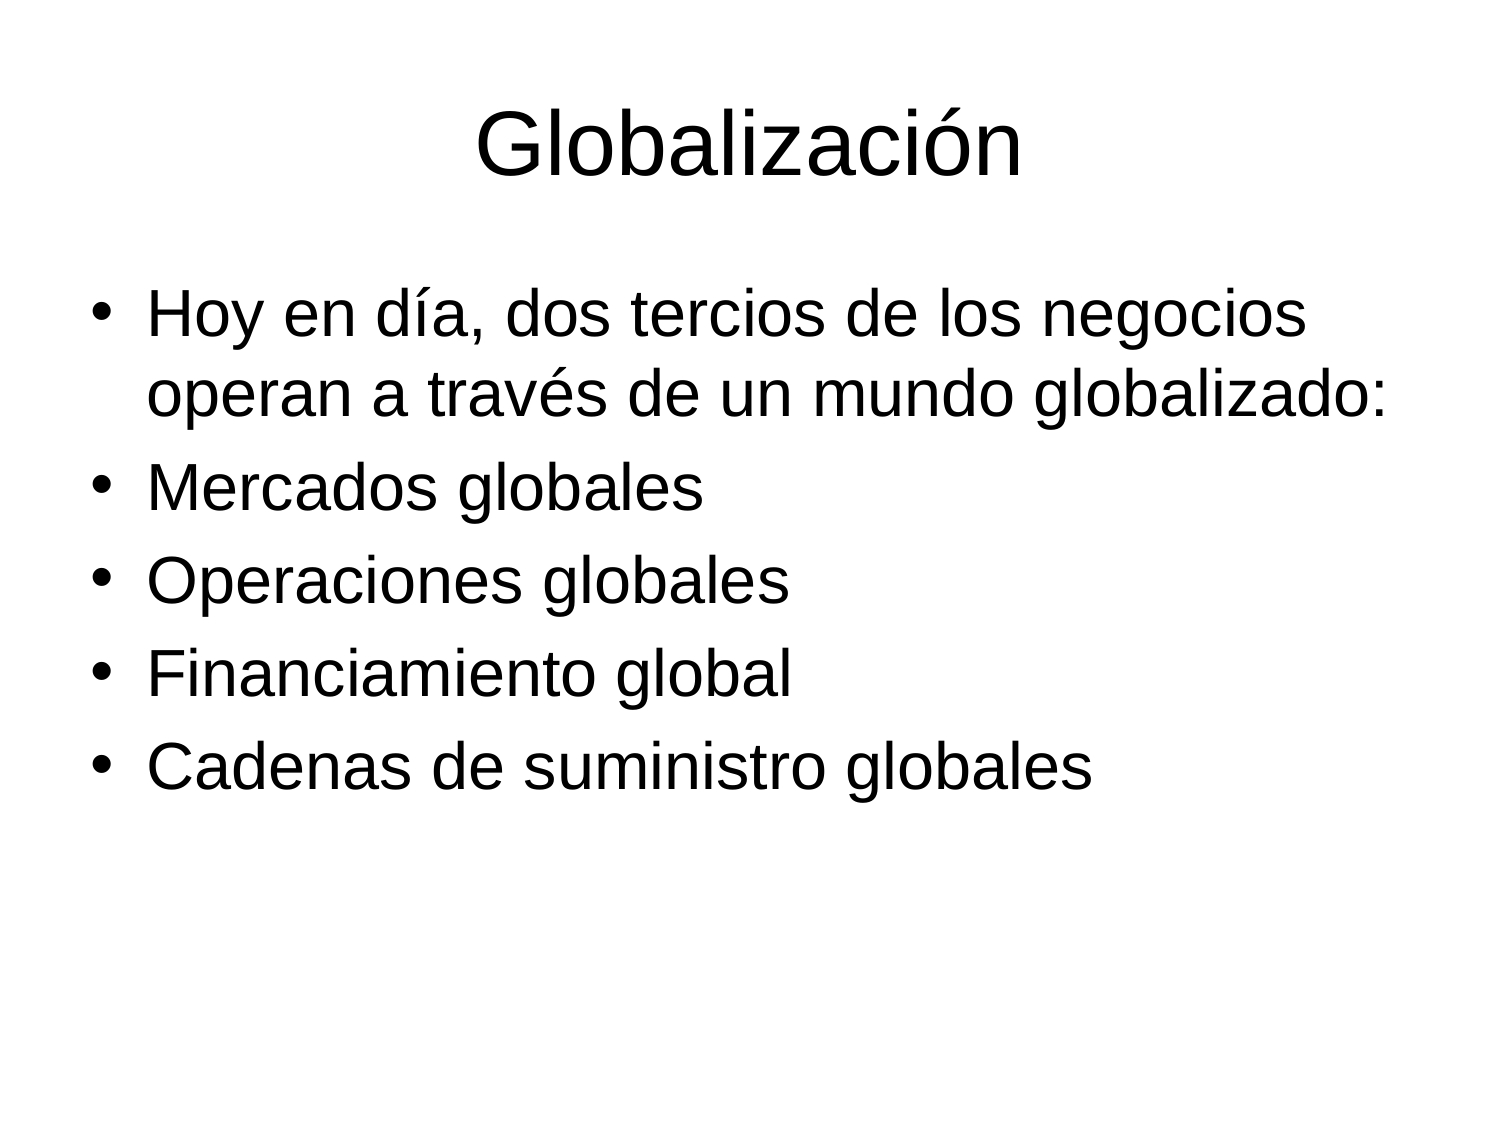

# Globalización
Hoy en día, dos tercios de los negocios operan a través de un mundo globalizado:
Mercados globales
Operaciones globales
Financiamiento global
Cadenas de suministro globales